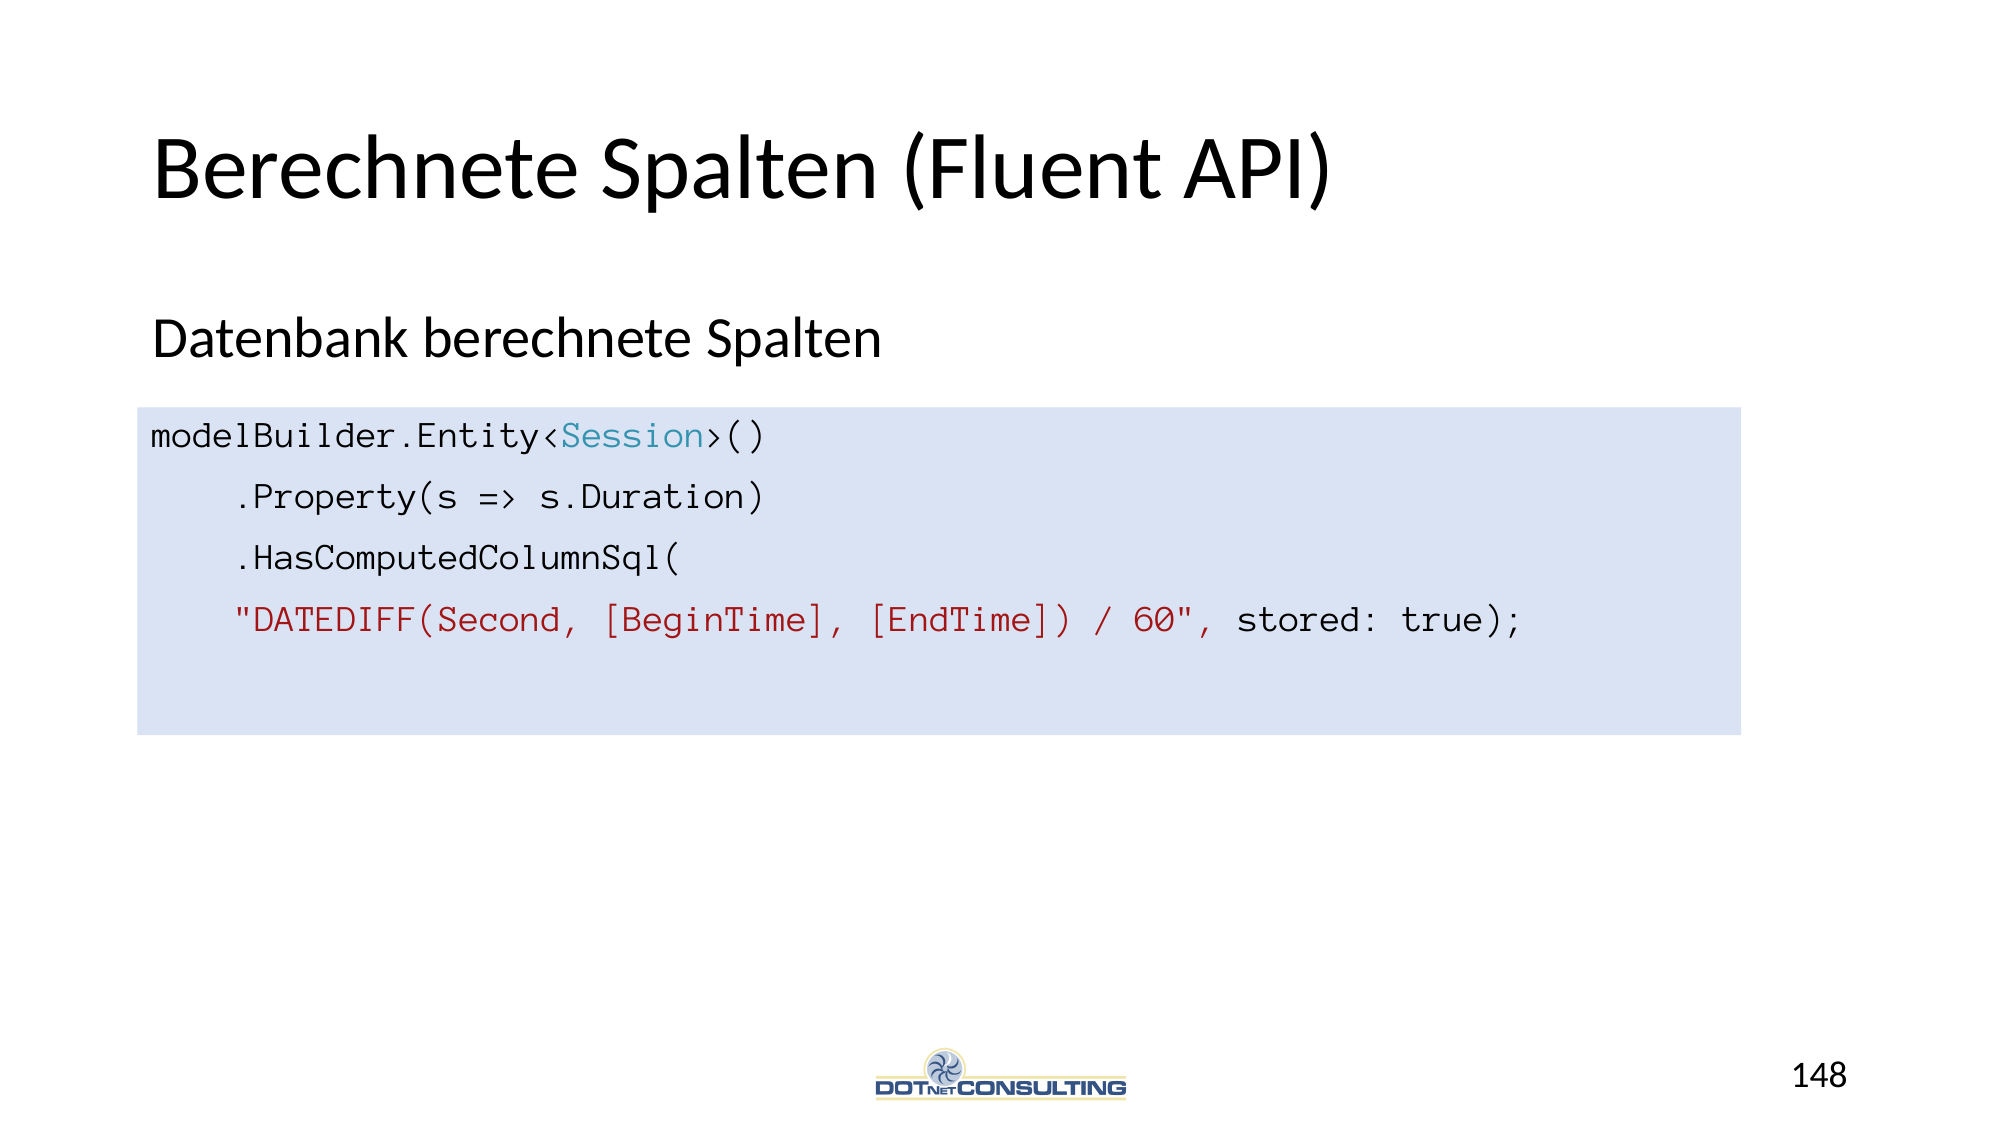

# Berechnete Spalten (Fluent API)
Datenbank berechnete Spalten
modelBuilder.Entity<Session>()
    .Property(s => s.Duration)
    .HasComputedColumnSql(
    "DATEDIFF(Second, [BeginTime], [EndTime]) / 60", stored: true);
148